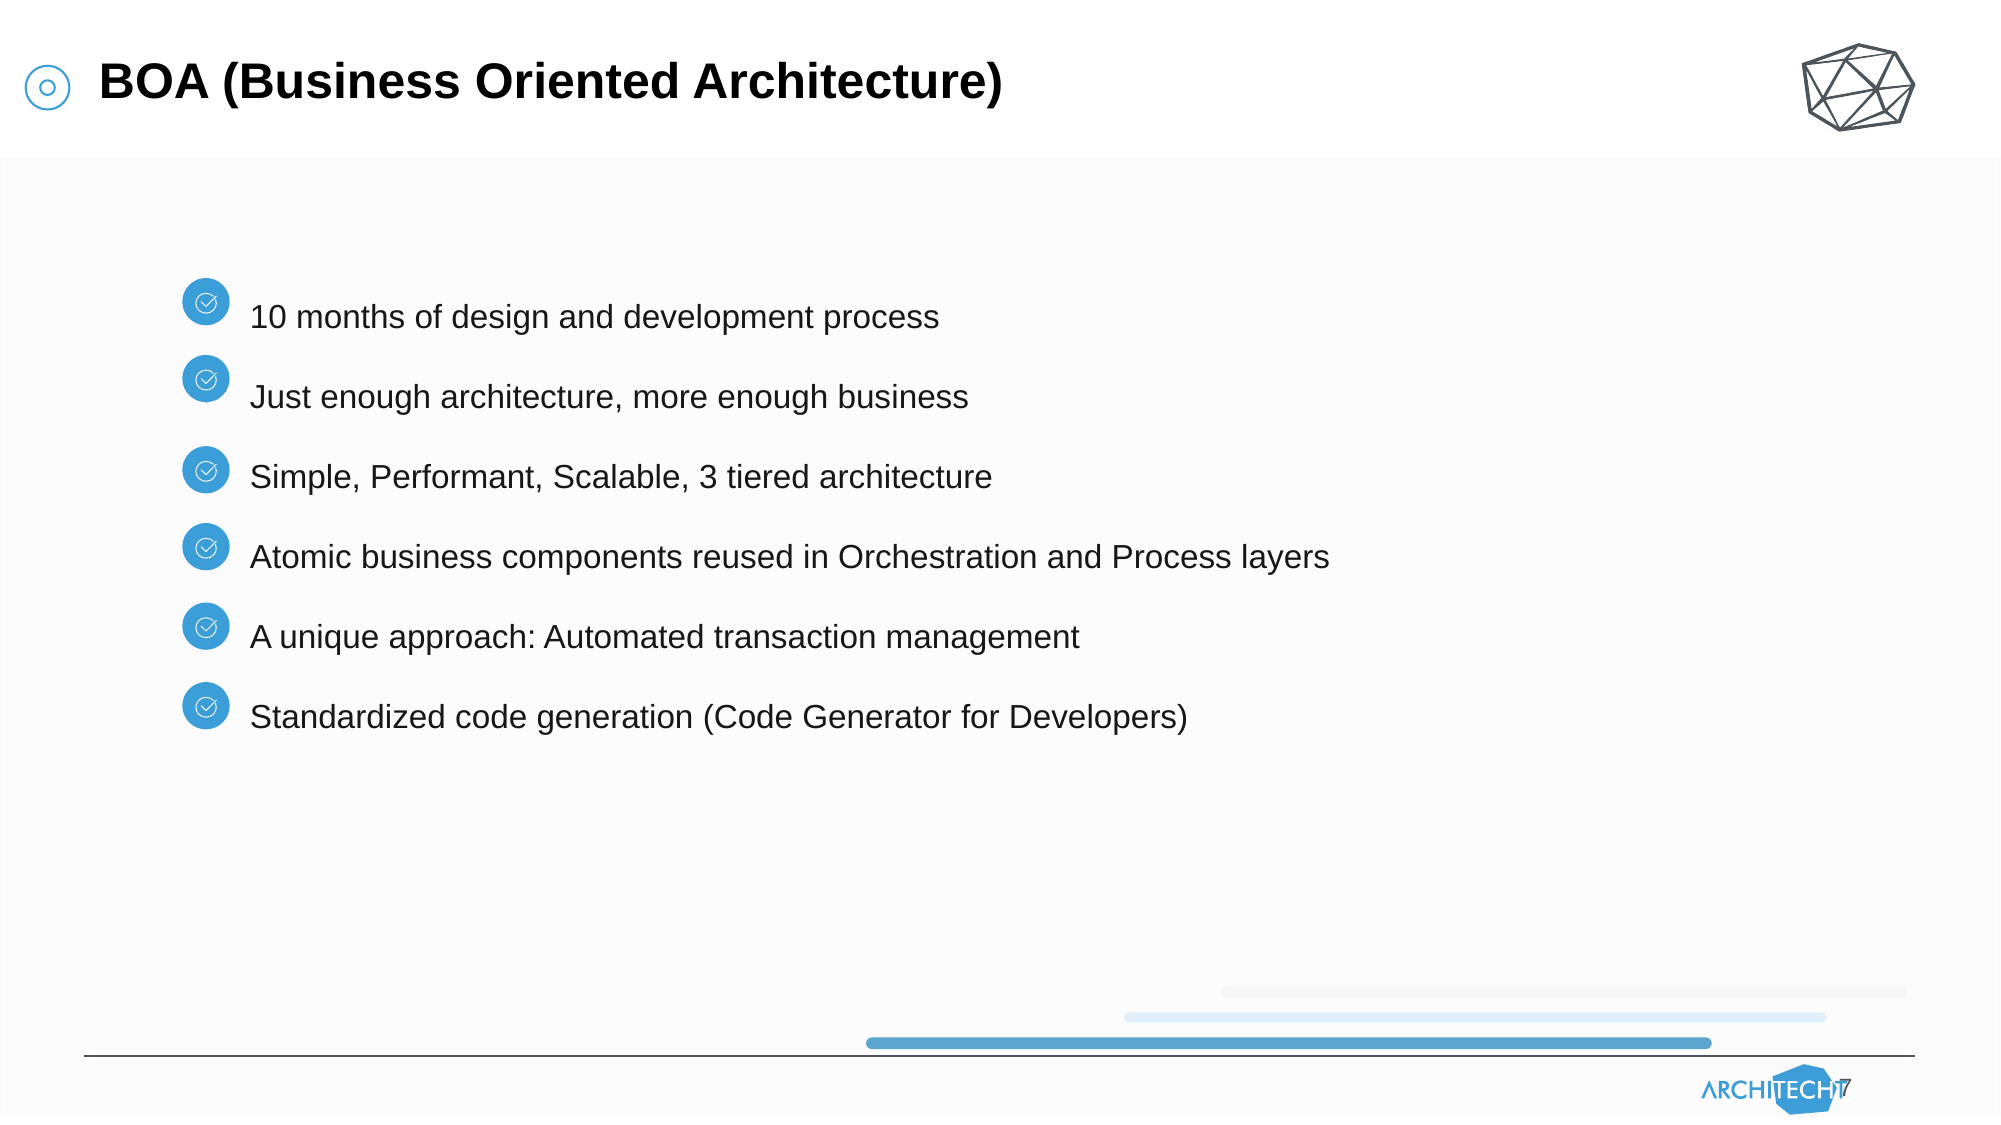

BOA (Business Oriented Architecture)
10 months of design and development process
Just enough architecture, more enough business
Simple, Performant, Scalable, 3 tiered architecture
Atomic business components reused in Orchestration and Process layers
A unique approach: Automated transaction management
Standardized code generation (Code Generator for Developers)